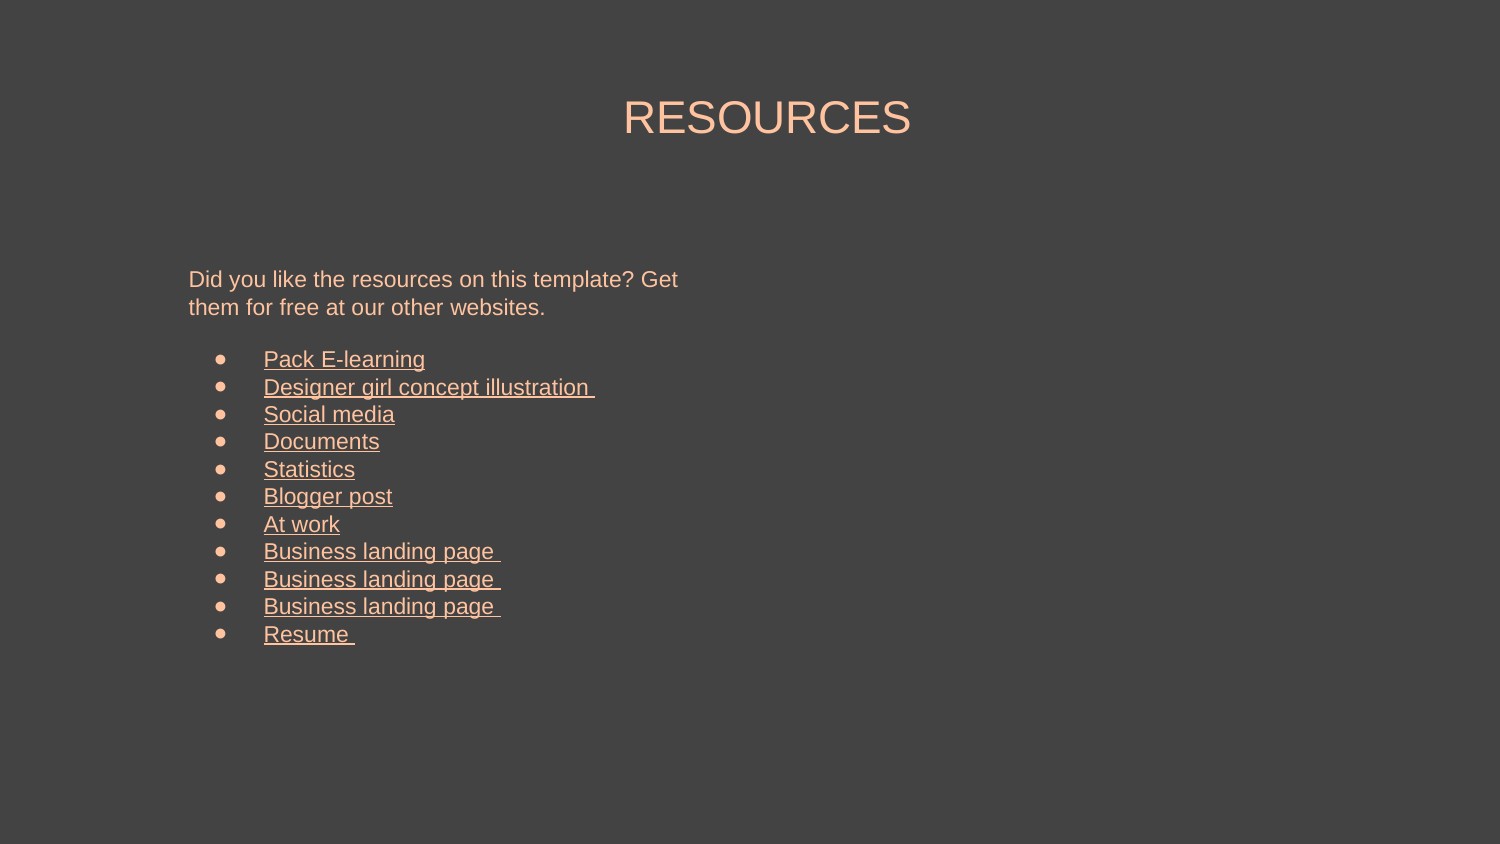

# RESOURCES
Did you like the resources on this template? Get them for free at our other websites.

Pack E-learning
Designer girl concept illustration
Social media
Documents
Statistics
Blogger post
At work
Business landing page
Business landing page
Business landing page
Resume